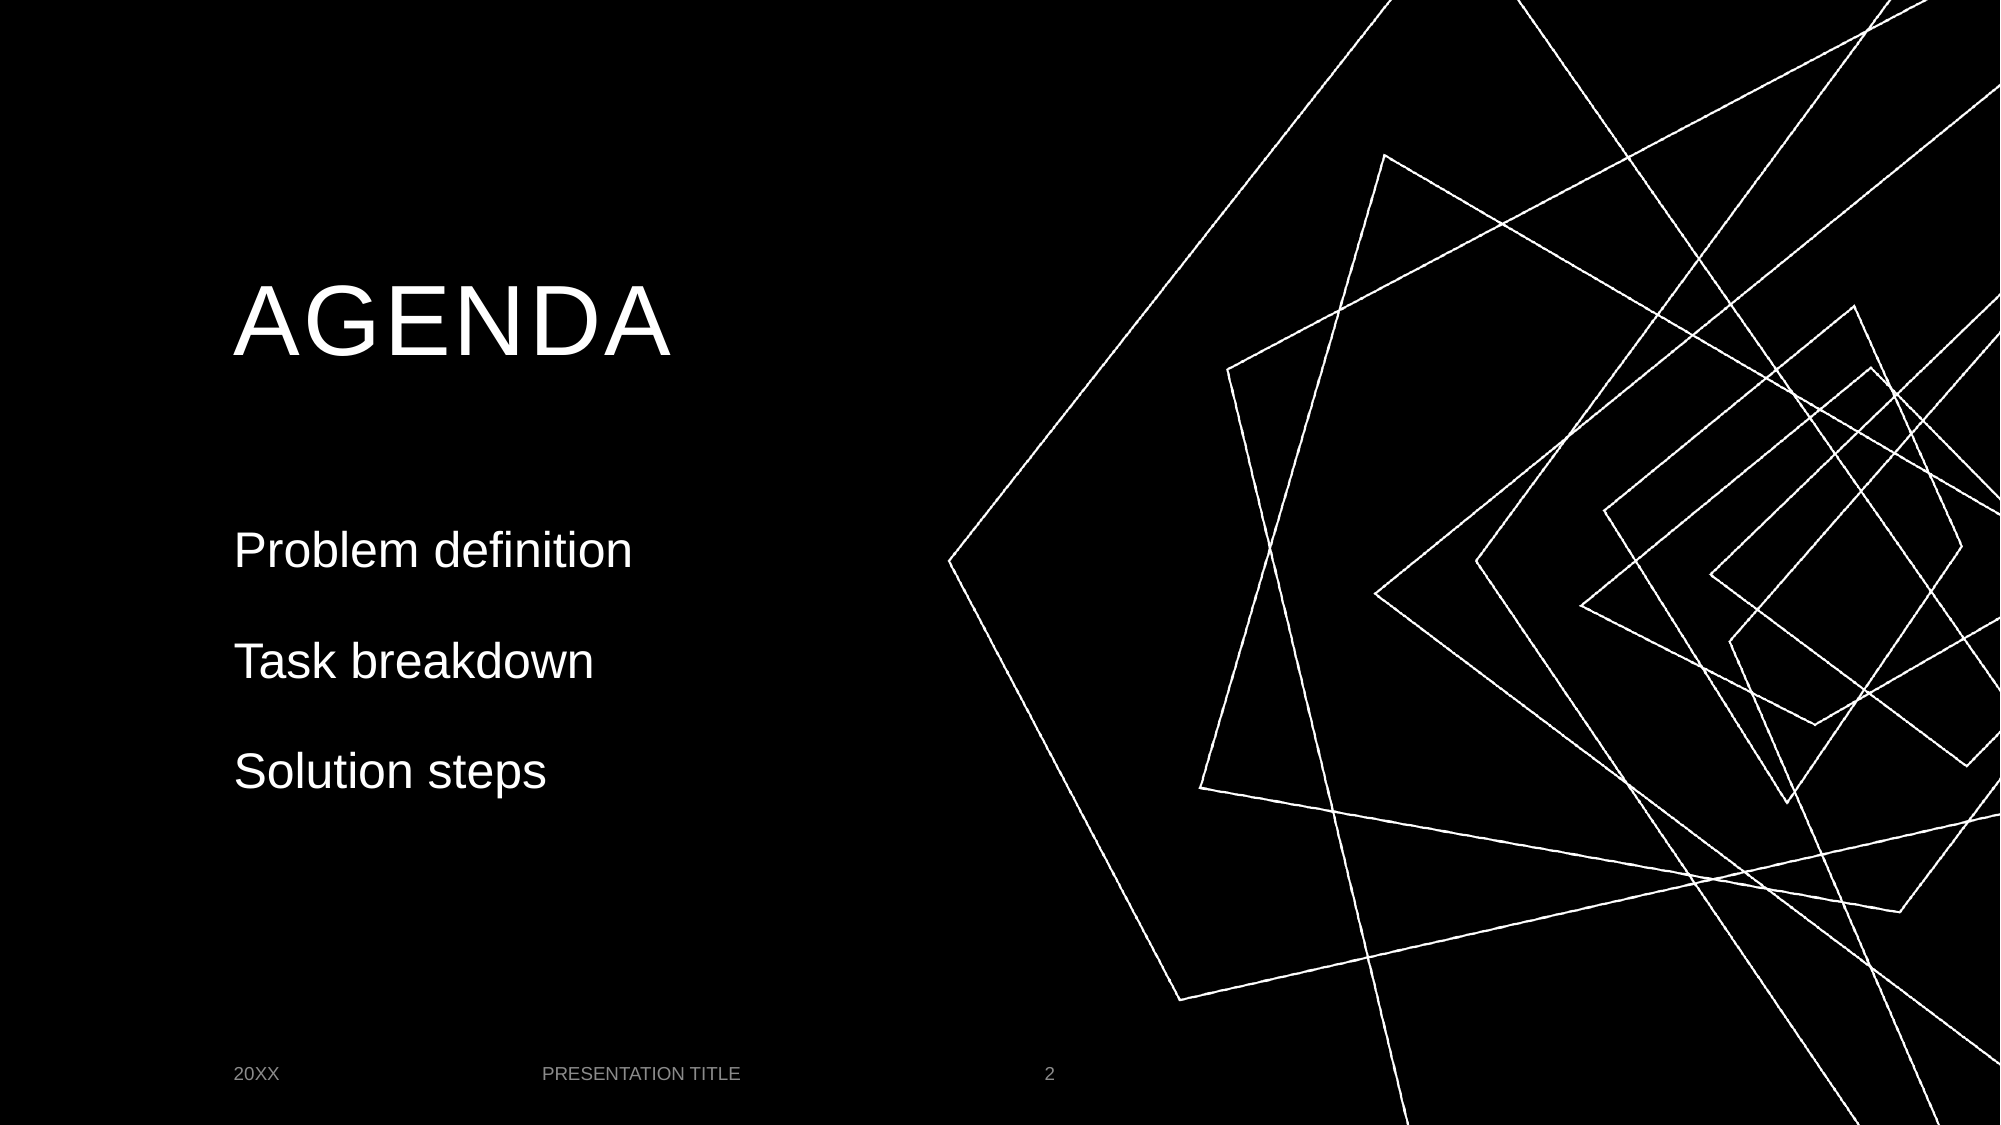

# AGENDA
Problem definition
Task breakdown
Solution steps
PRESENTATION TITLE
20XX
2